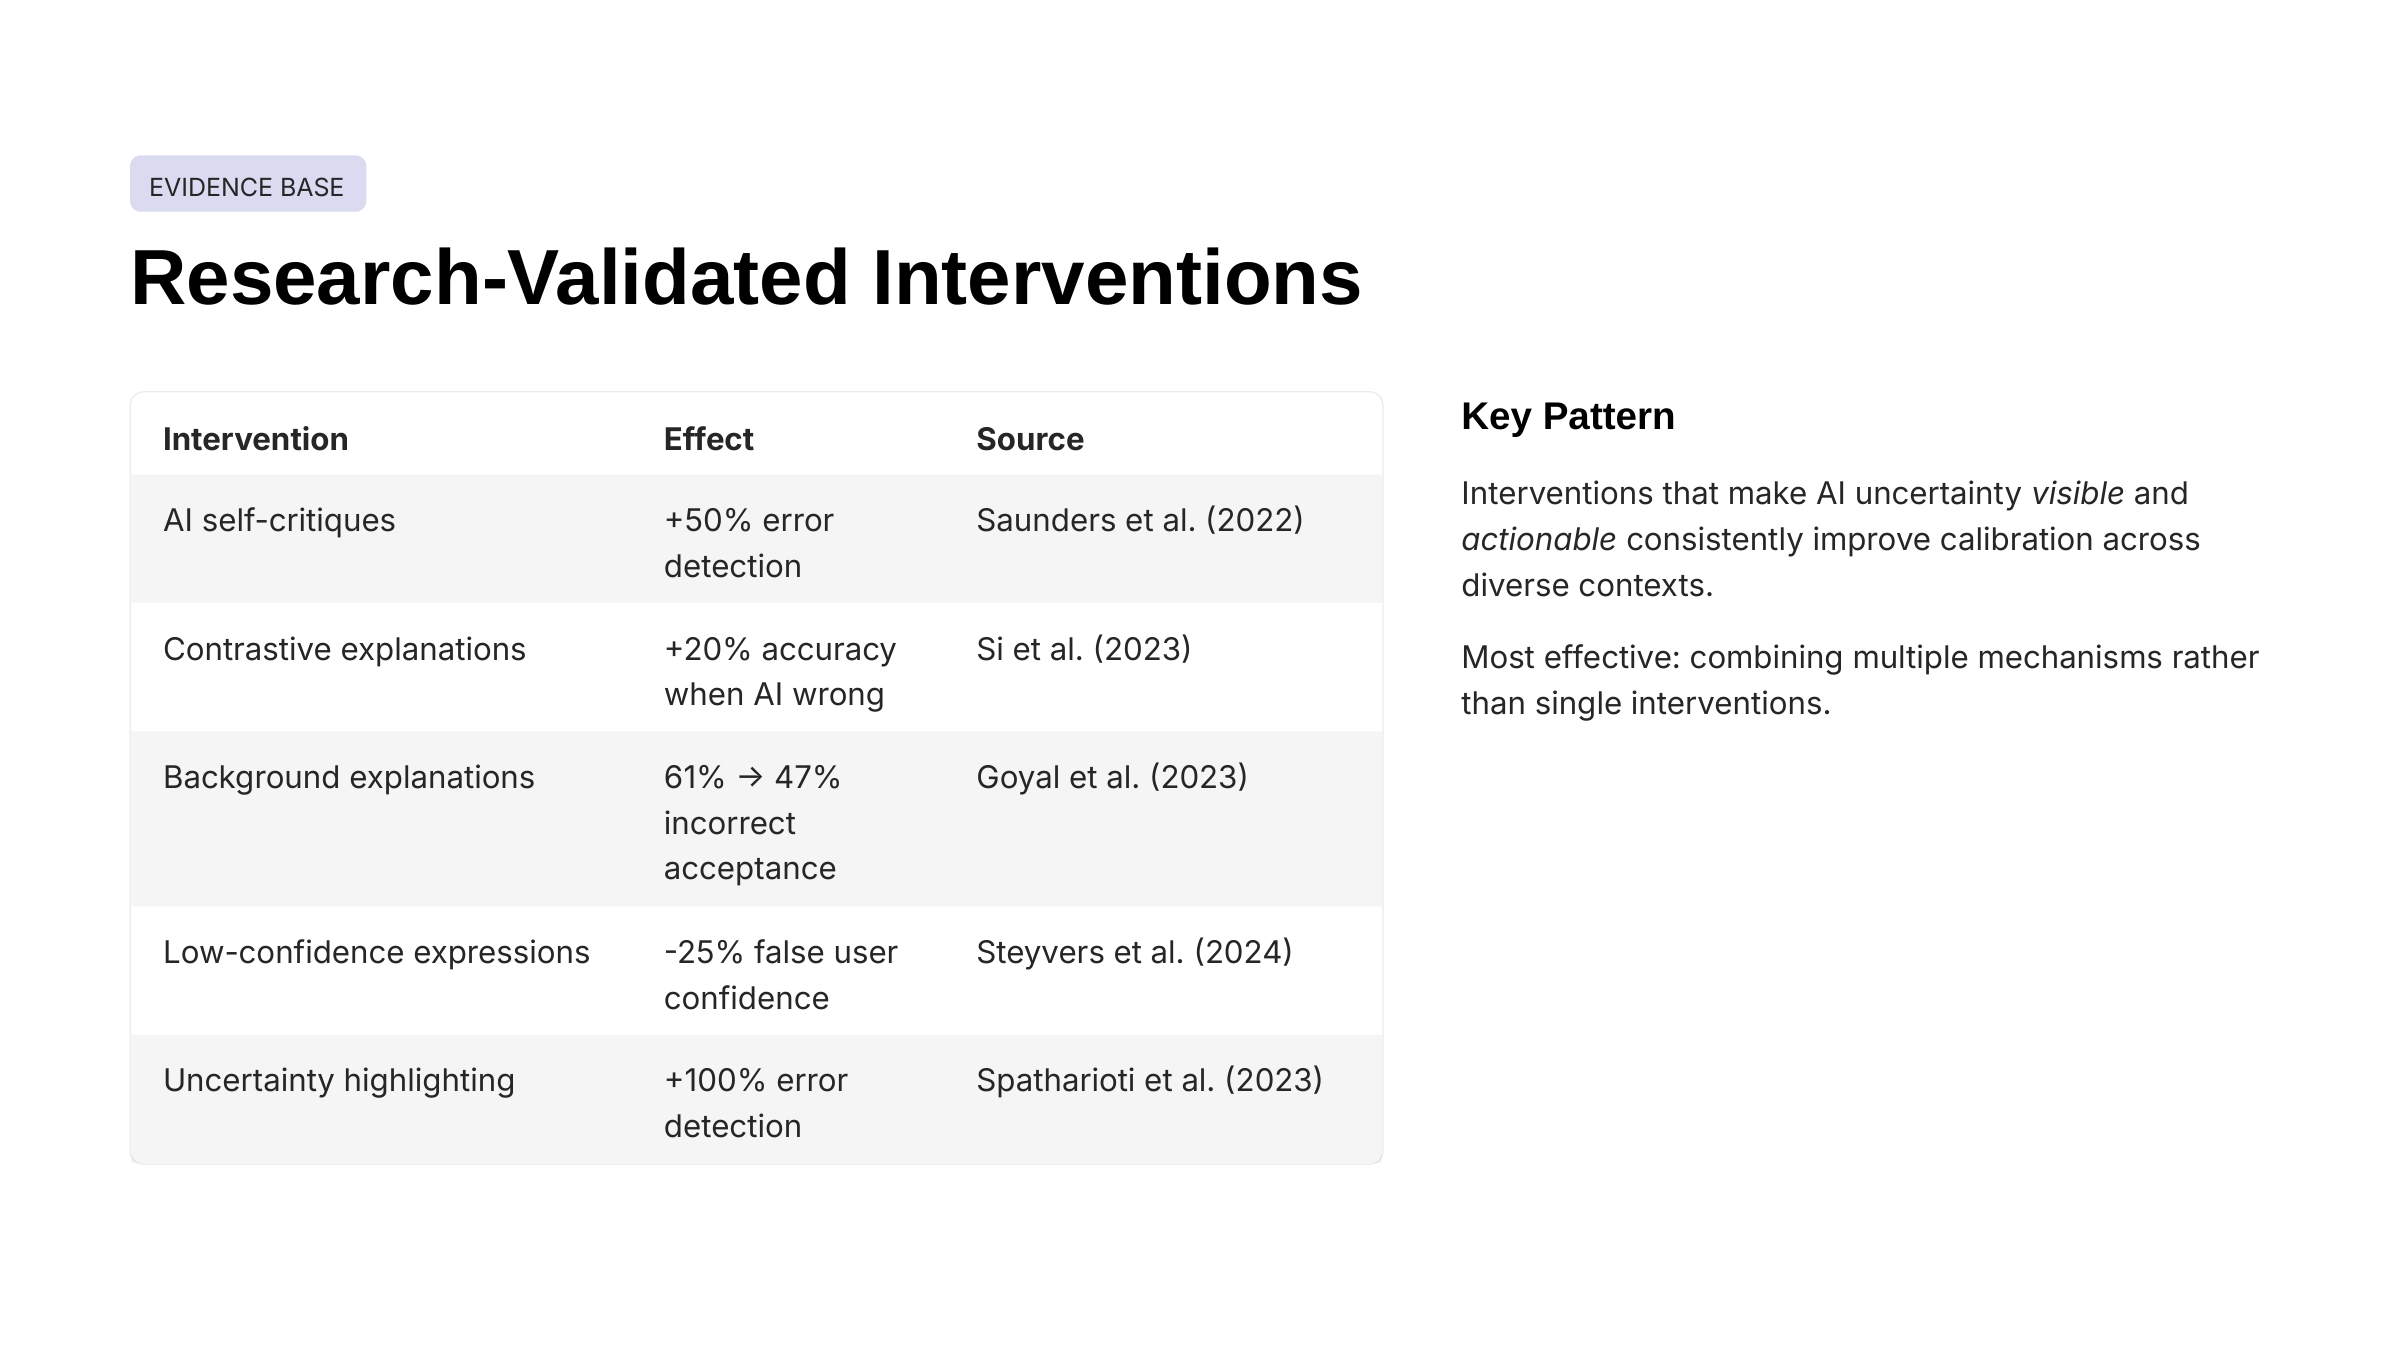

EVIDENCE BASE
Research-Validated Interventions
Key Pattern

Intervention
Effect
Source
Interventions that make AI uncertainty visible and actionable consistently improve calibration across diverse contexts.

AI self-critiques
+50% error detection
Saunders et al. (2022)

Contrastive explanations
+20% accuracy when AI wrong
Si et al. (2023)
Most effective: combining multiple mechanisms rather than single interventions.

Background explanations
61% → 47% incorrect acceptance
Goyal et al. (2023)

Low-confidence expressions
-25% false user confidence
Steyvers et al. (2024)

Uncertainty highlighting
+100% error detection
Spatharioti et al. (2023)